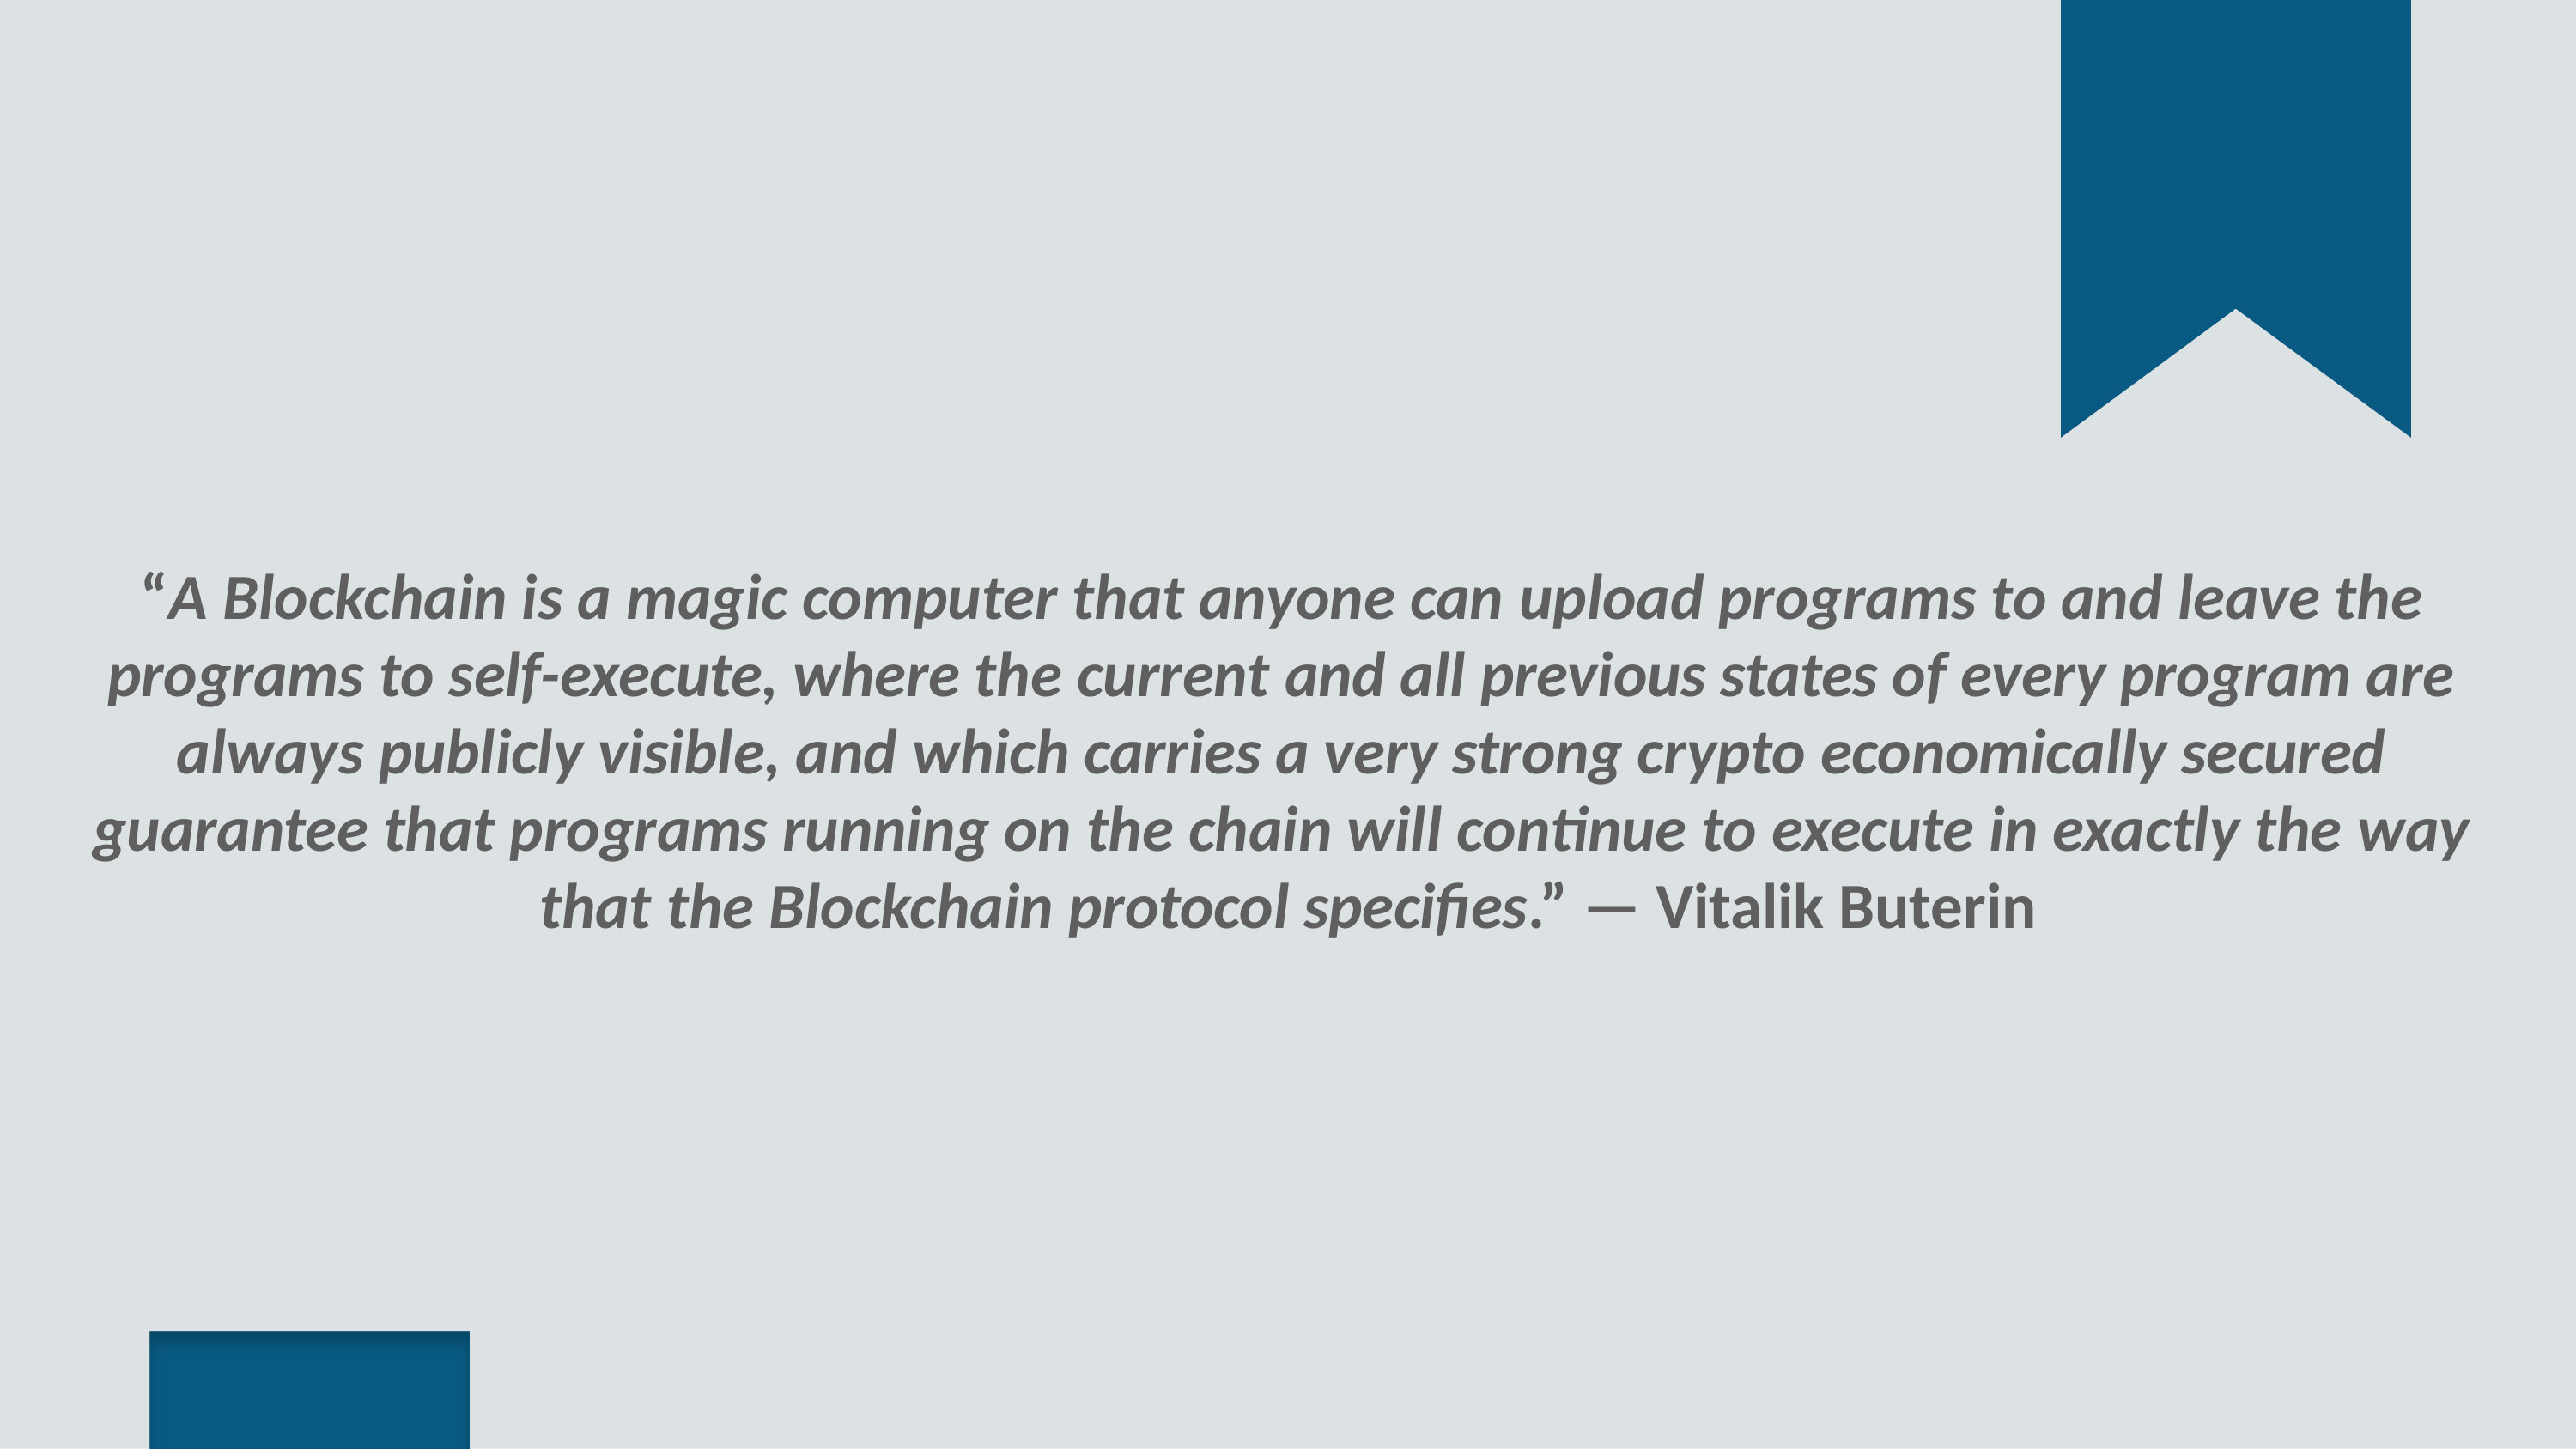

“A Blockchain is a magic computer that anyone can upload programs to and leave the  programs to self-execute, where the current and all previous states of every program are  always publicly visible, and which carries a very strong crypto economically secured  guarantee that programs running on the chain will continue to execute in exactly the way  that the Blockchain protocol specifies.” — Vitalik Buterin

Copyright © 2017, edureka and/or its affiliates. All rights reserved.